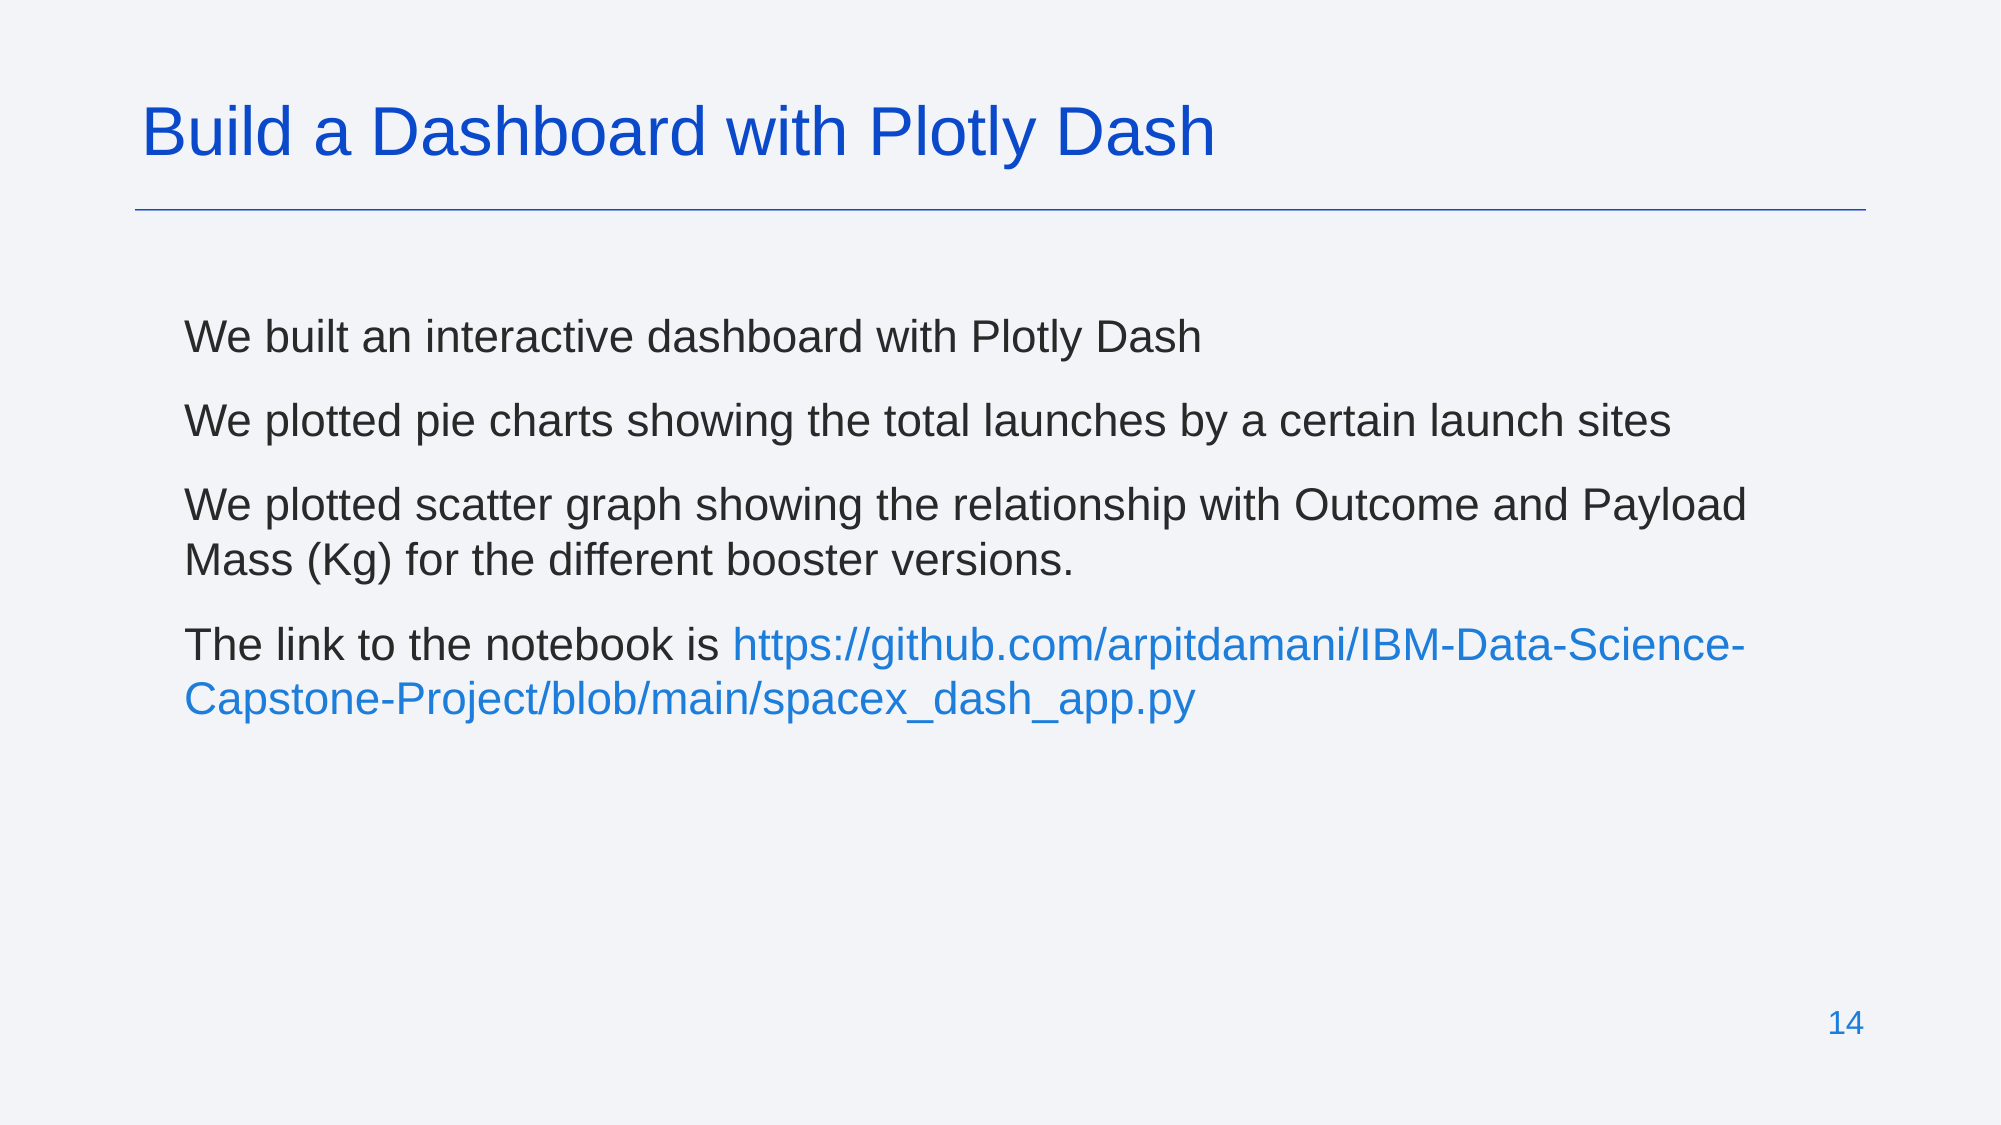

Build a Dashboard with Plotly Dash
We built an interactive dashboard with Plotly Dash
We plotted pie charts showing the total launches by a certain launch sites
We plotted scatter graph showing the relationship with Outcome and Payload Mass (Kg) for the different booster versions.
The link to the notebook is https://github.com/arpitdamani/IBM-Data-Science-Capstone-Project/blob/main/spacex_dash_app.py

14